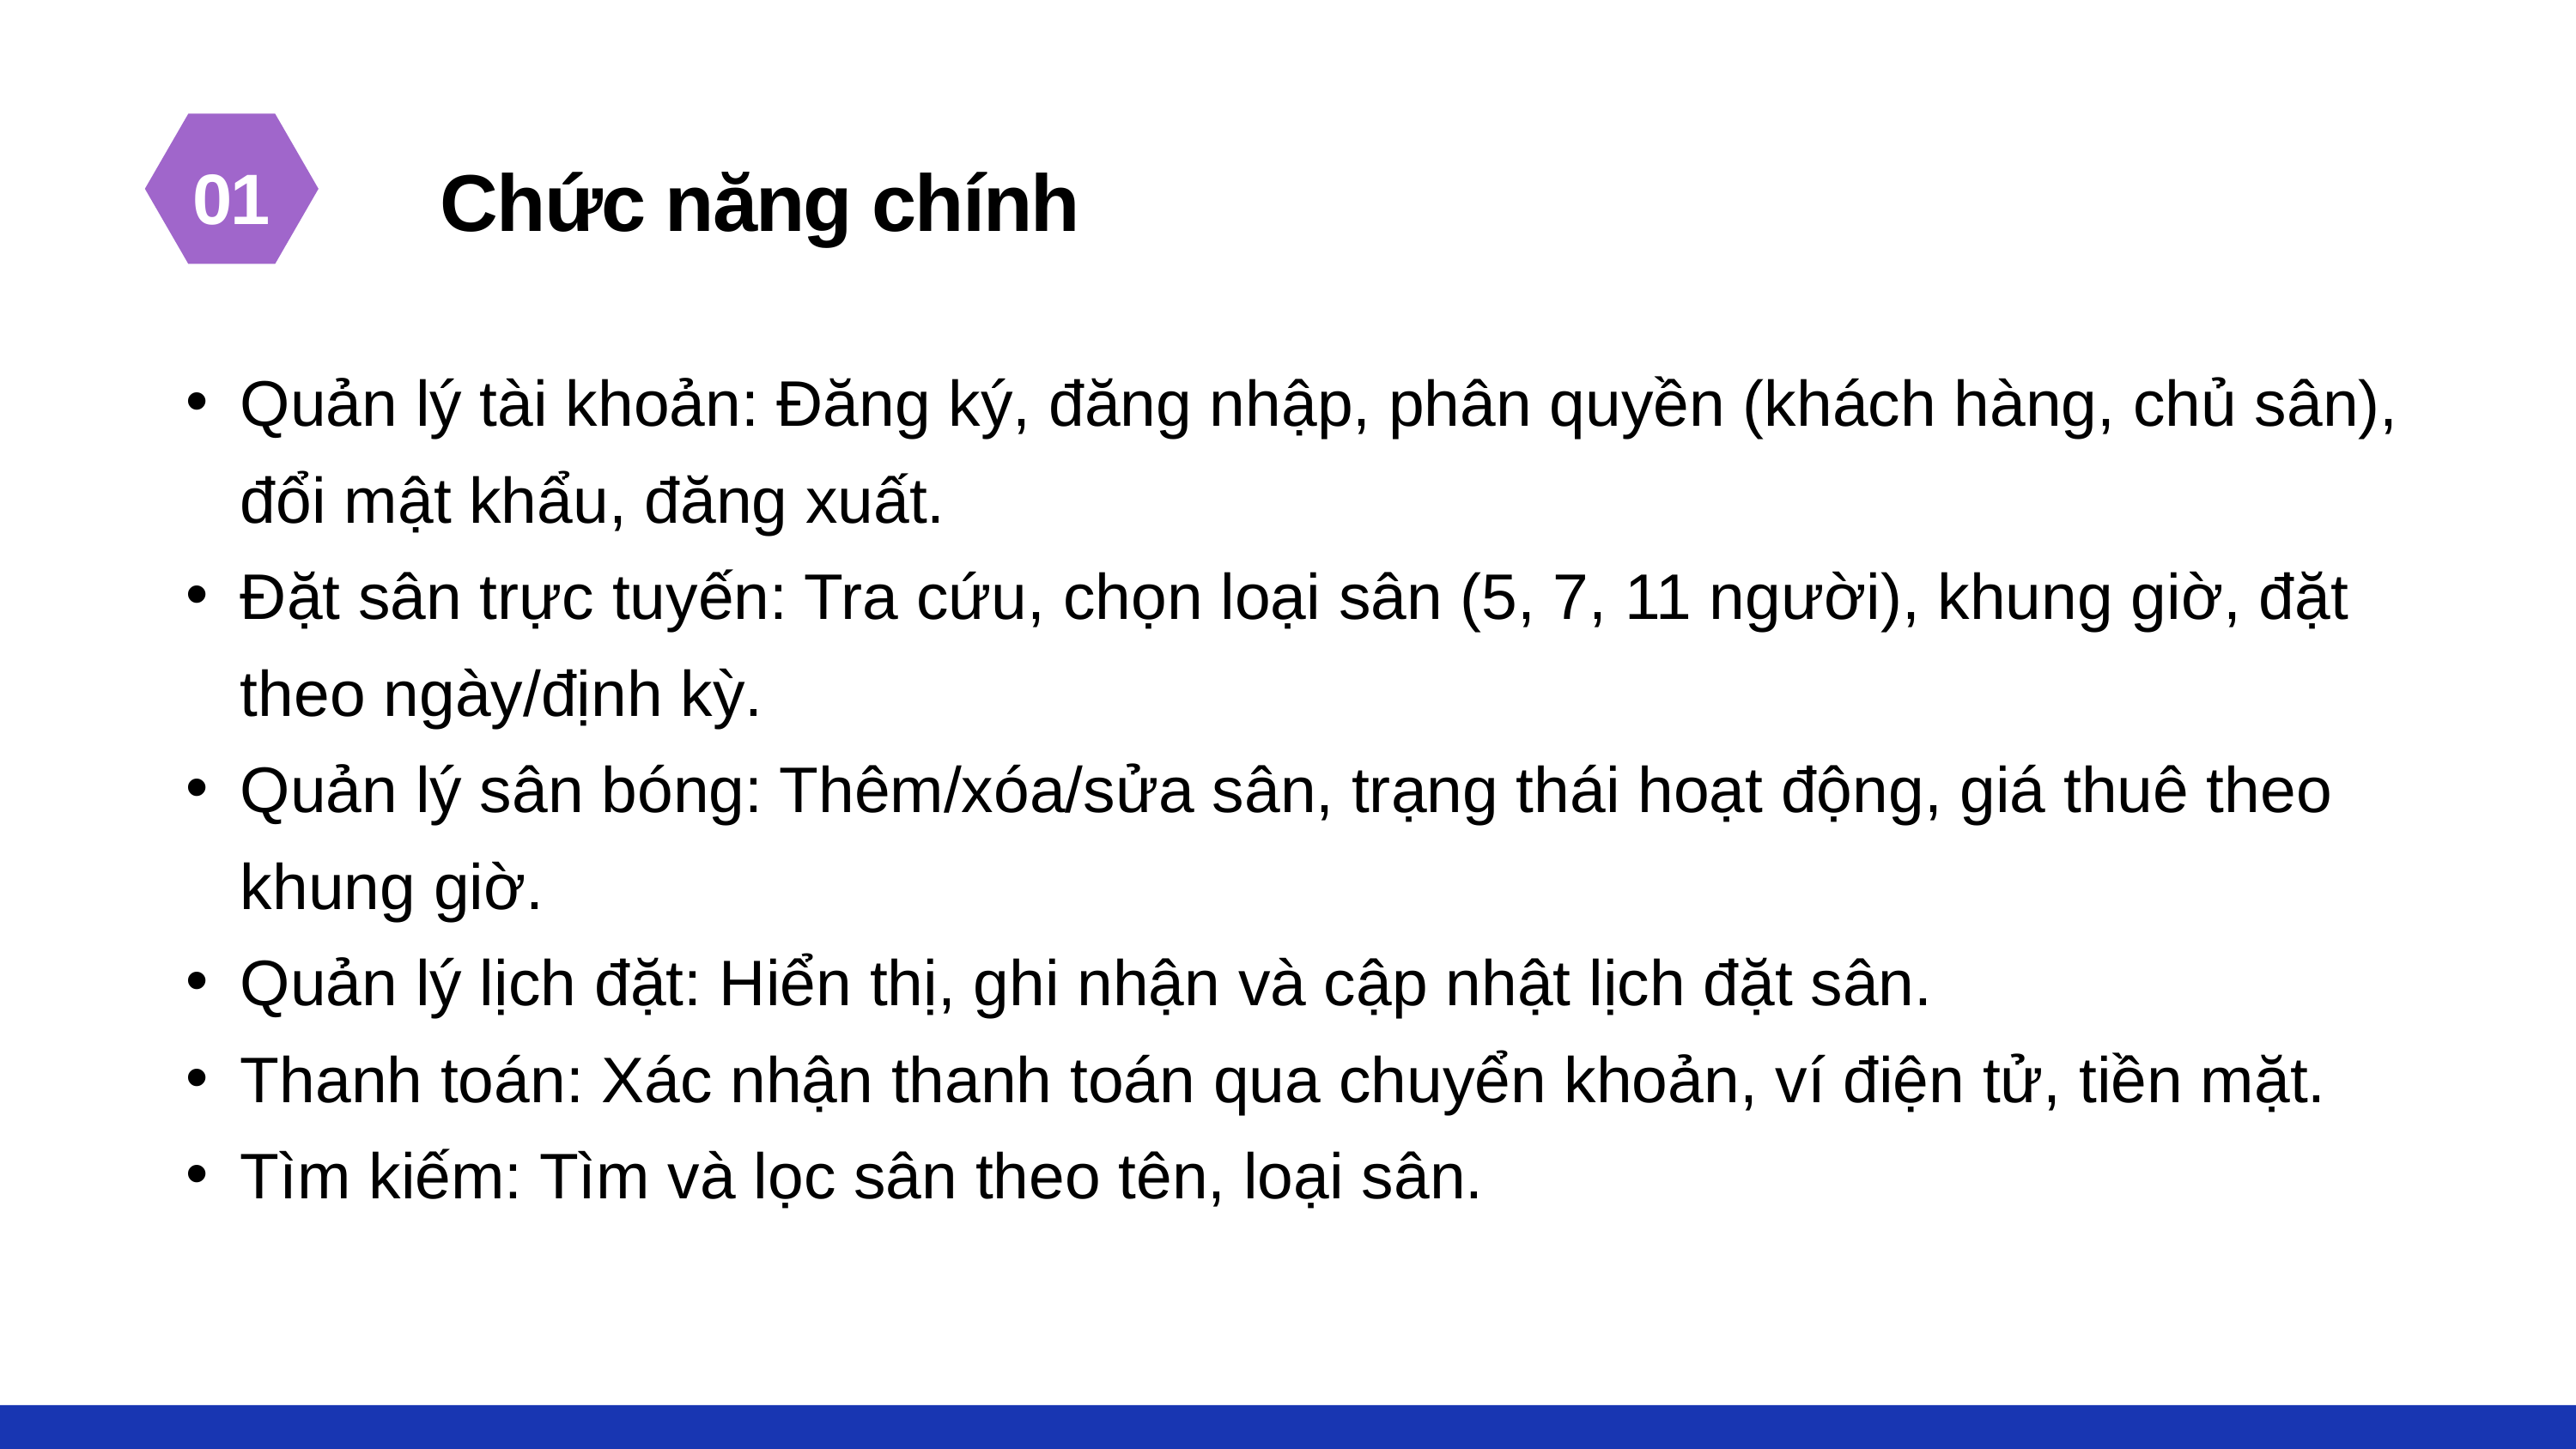

01
Chức năng chính
Quản lý tài khoản: Đăng ký, đăng nhập, phân quyền (khách hàng, chủ sân), đổi mật khẩu, đăng xuất.
Đặt sân trực tuyến: Tra cứu, chọn loại sân (5, 7, 11 người), khung giờ, đặt theo ngày/định kỳ.
Quản lý sân bóng: Thêm/xóa/sửa sân, trạng thái hoạt động, giá thuê theo khung giờ.
Quản lý lịch đặt: Hiển thị, ghi nhận và cập nhật lịch đặt sân.
Thanh toán: Xác nhận thanh toán qua chuyển khoản, ví điện tử, tiền mặt.
Tìm kiếm: Tìm và lọc sân theo tên, loại sân.